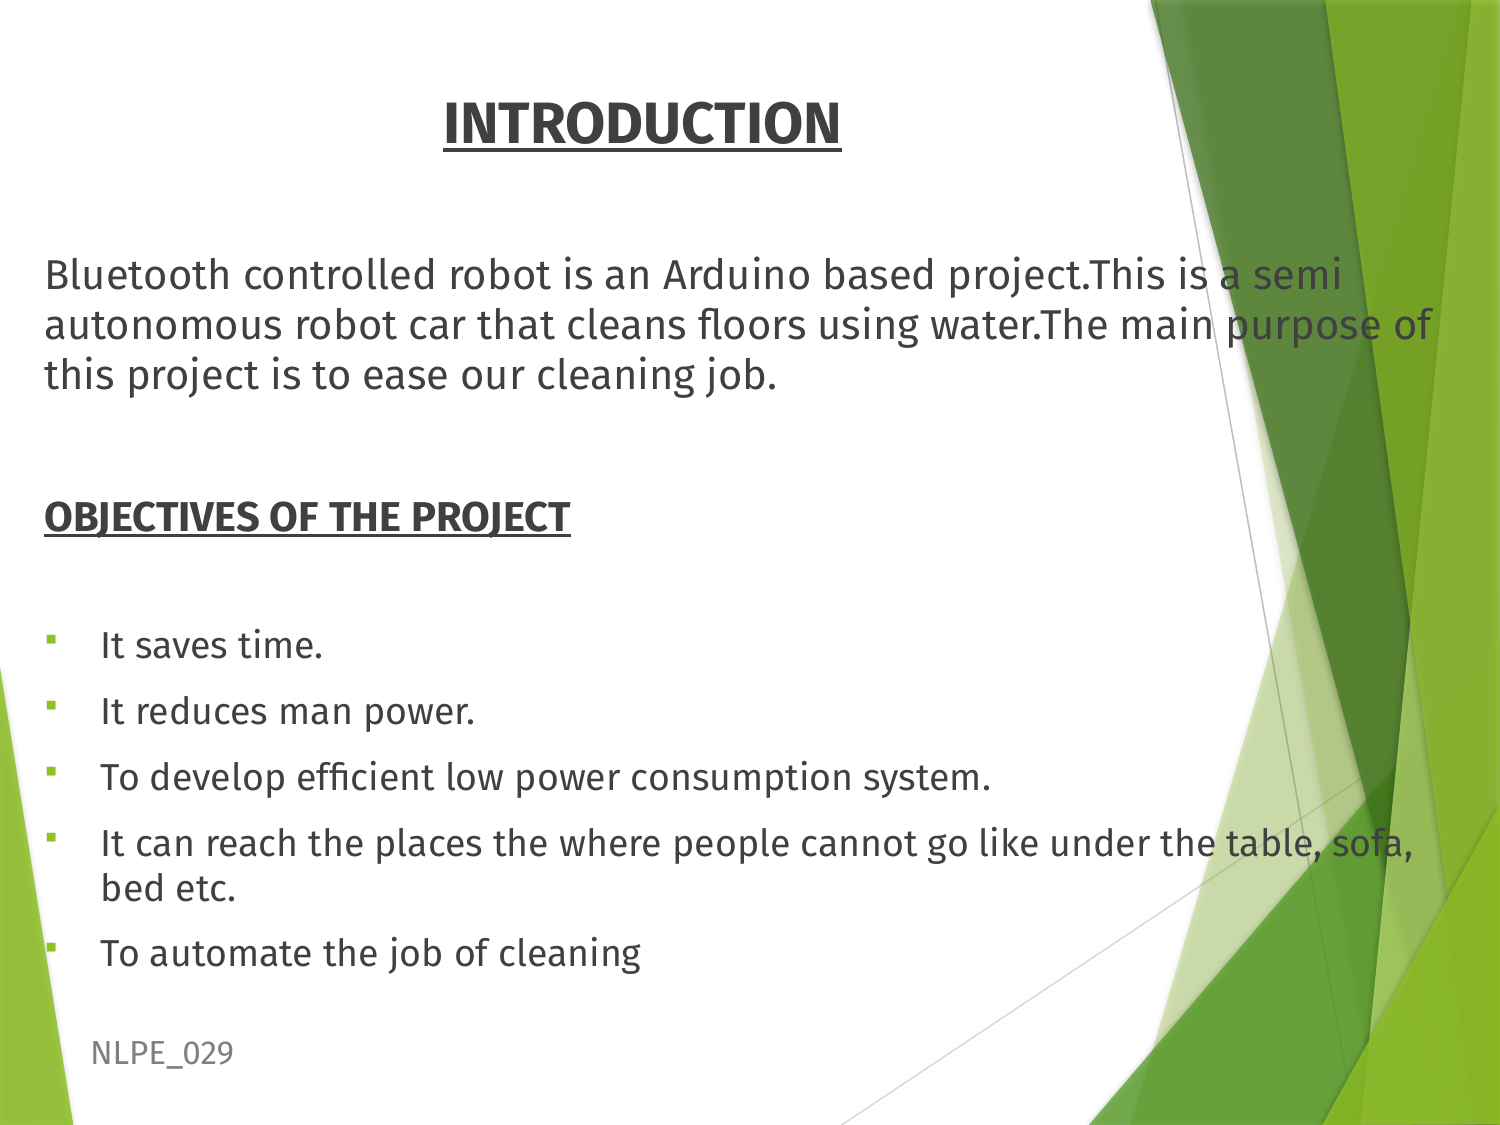

INTRODUCTION

Bluetooth controlled robot is an Arduino based project.This is a semi autonomous robot car that cleans floors using water.The main purpose of this project is to ease our cleaning job.

OBJECTIVES OF THE PROJECT

It saves time.
It reduces man power.
To develop efficient low power consumption system.
It can reach the places the where people cannot go like under the table, sofa, bed etc.
To automate the job of cleaning

# NLPE_029